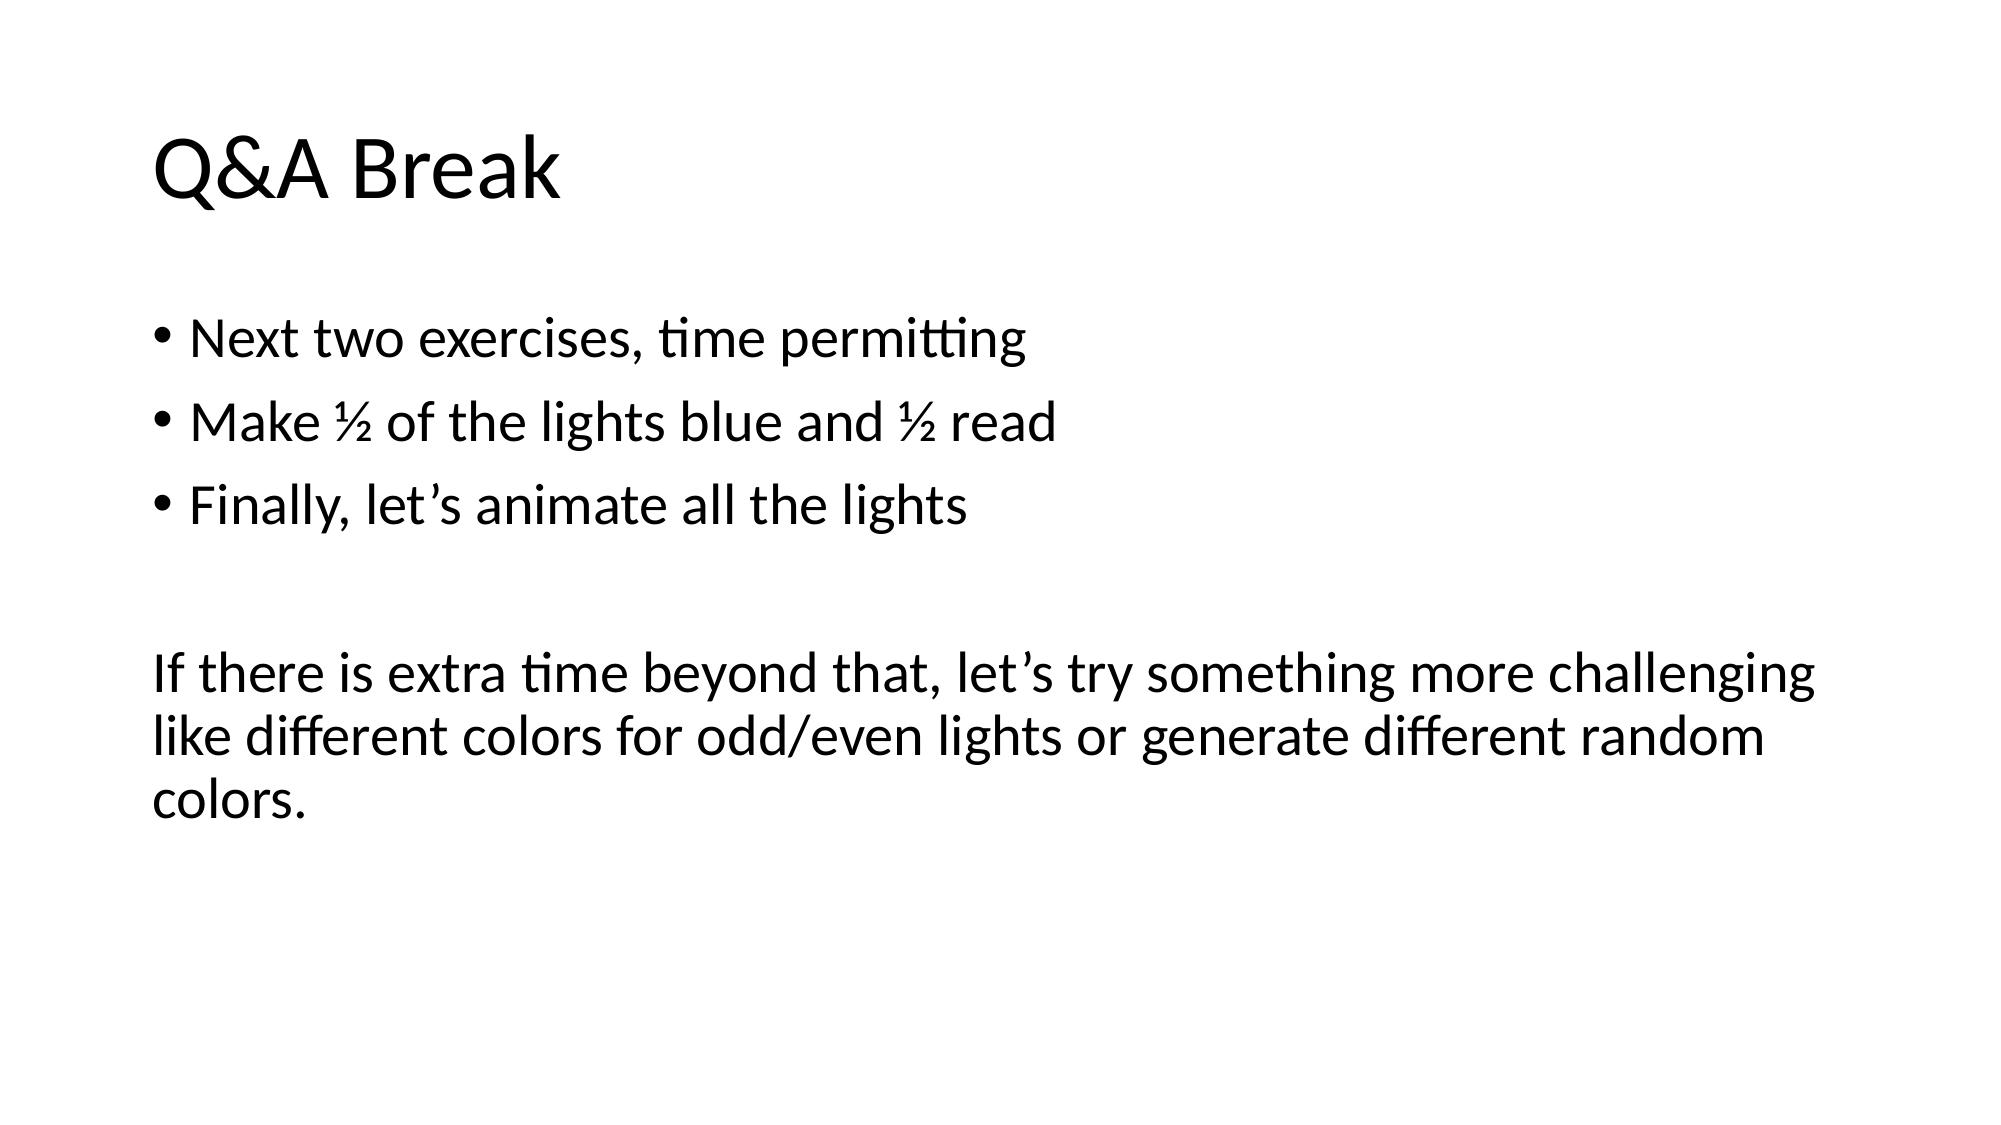

# Q&A Break
Next two exercises, time permitting
Make ½ of the lights blue and ½ read
Finally, let’s animate all the lights

If there is extra time beyond that, let’s try something more challenging like different colors for odd/even lights or generate different random colors.